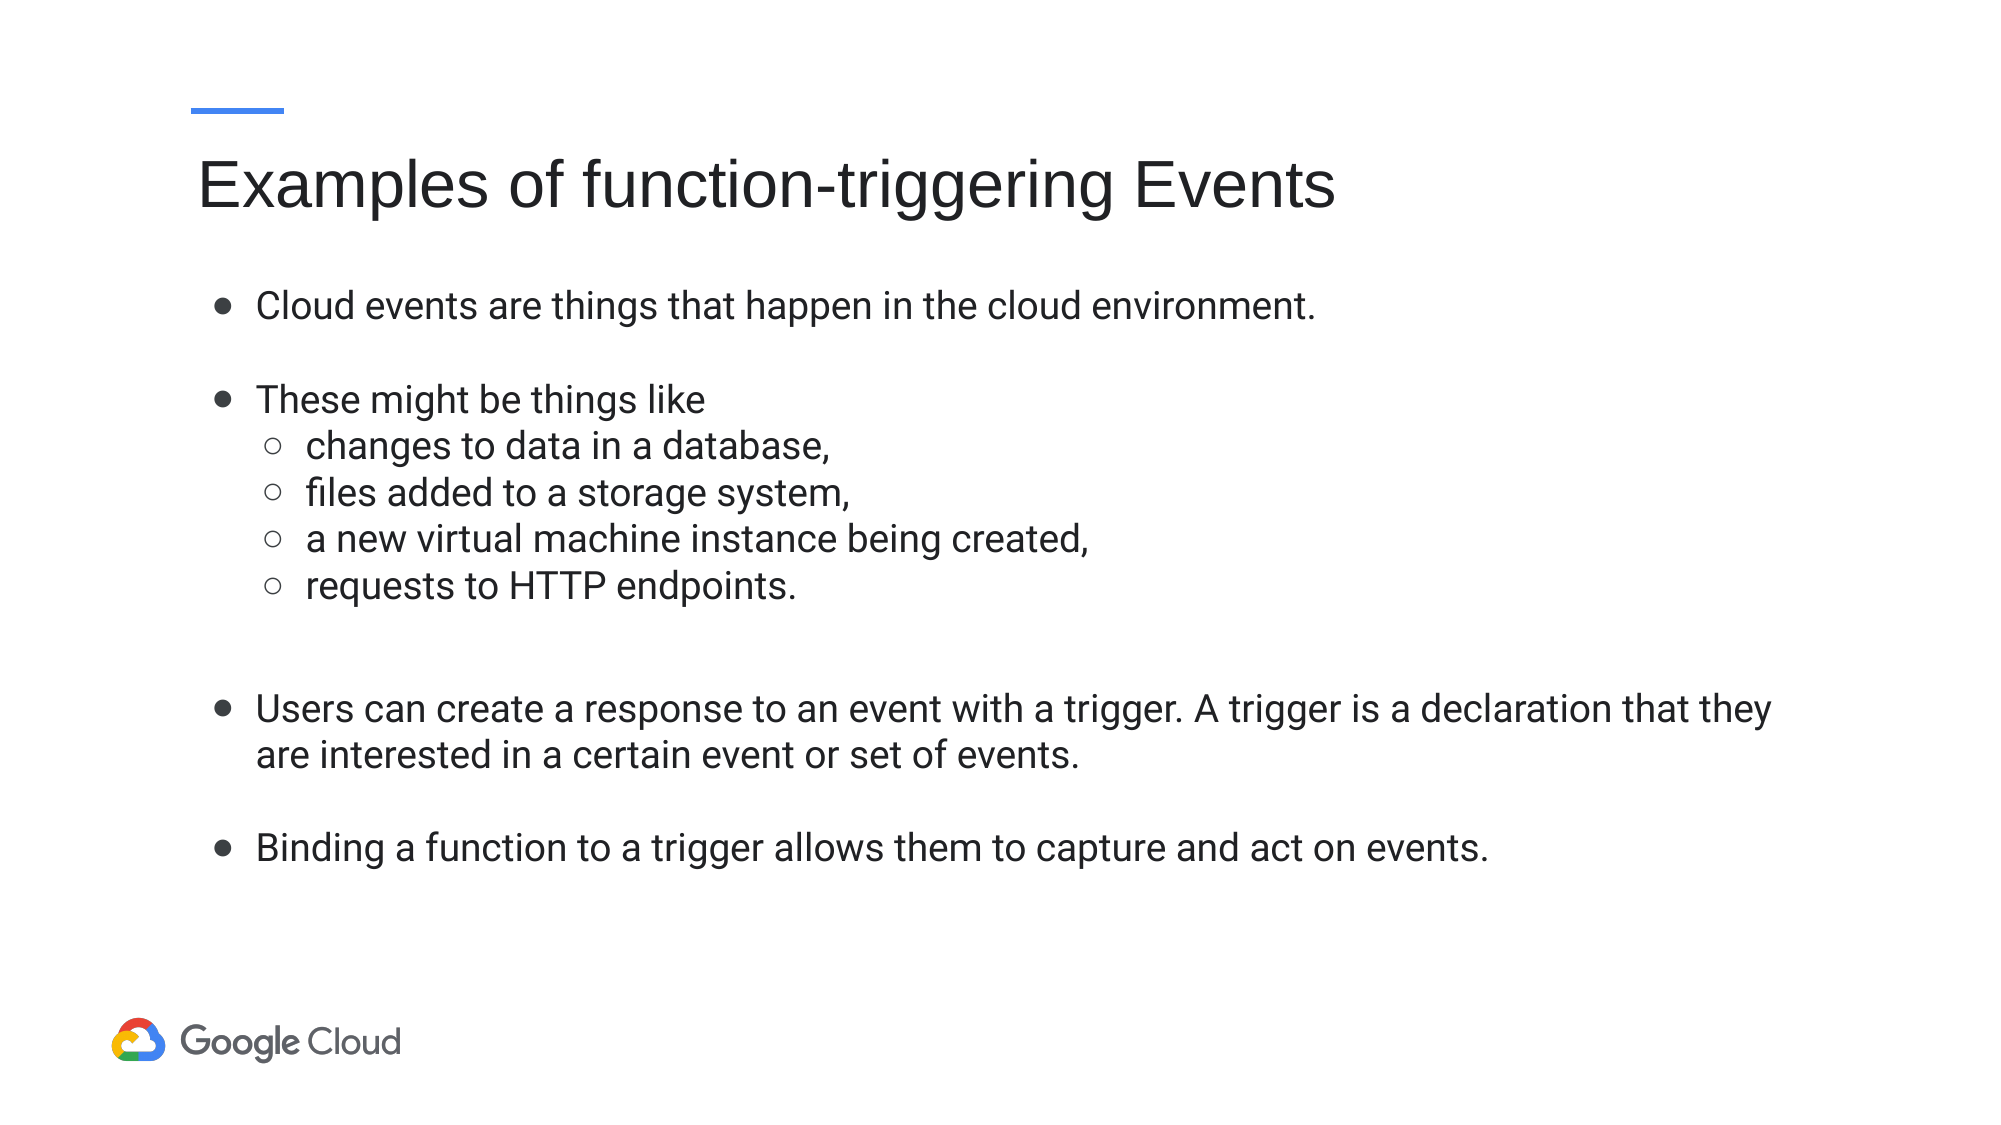

# Examples of function-triggering Events
Cloud events are things that happen in the cloud environment.

These might be things like
changes to data in a database,
files added to a storage system,
a new virtual machine instance being created,
requests to HTTP endpoints.

Users can create a response to an event with a trigger. A trigger is a declaration that they are interested in a certain event or set of events.

Binding a function to a trigger allows them to capture and act on events.